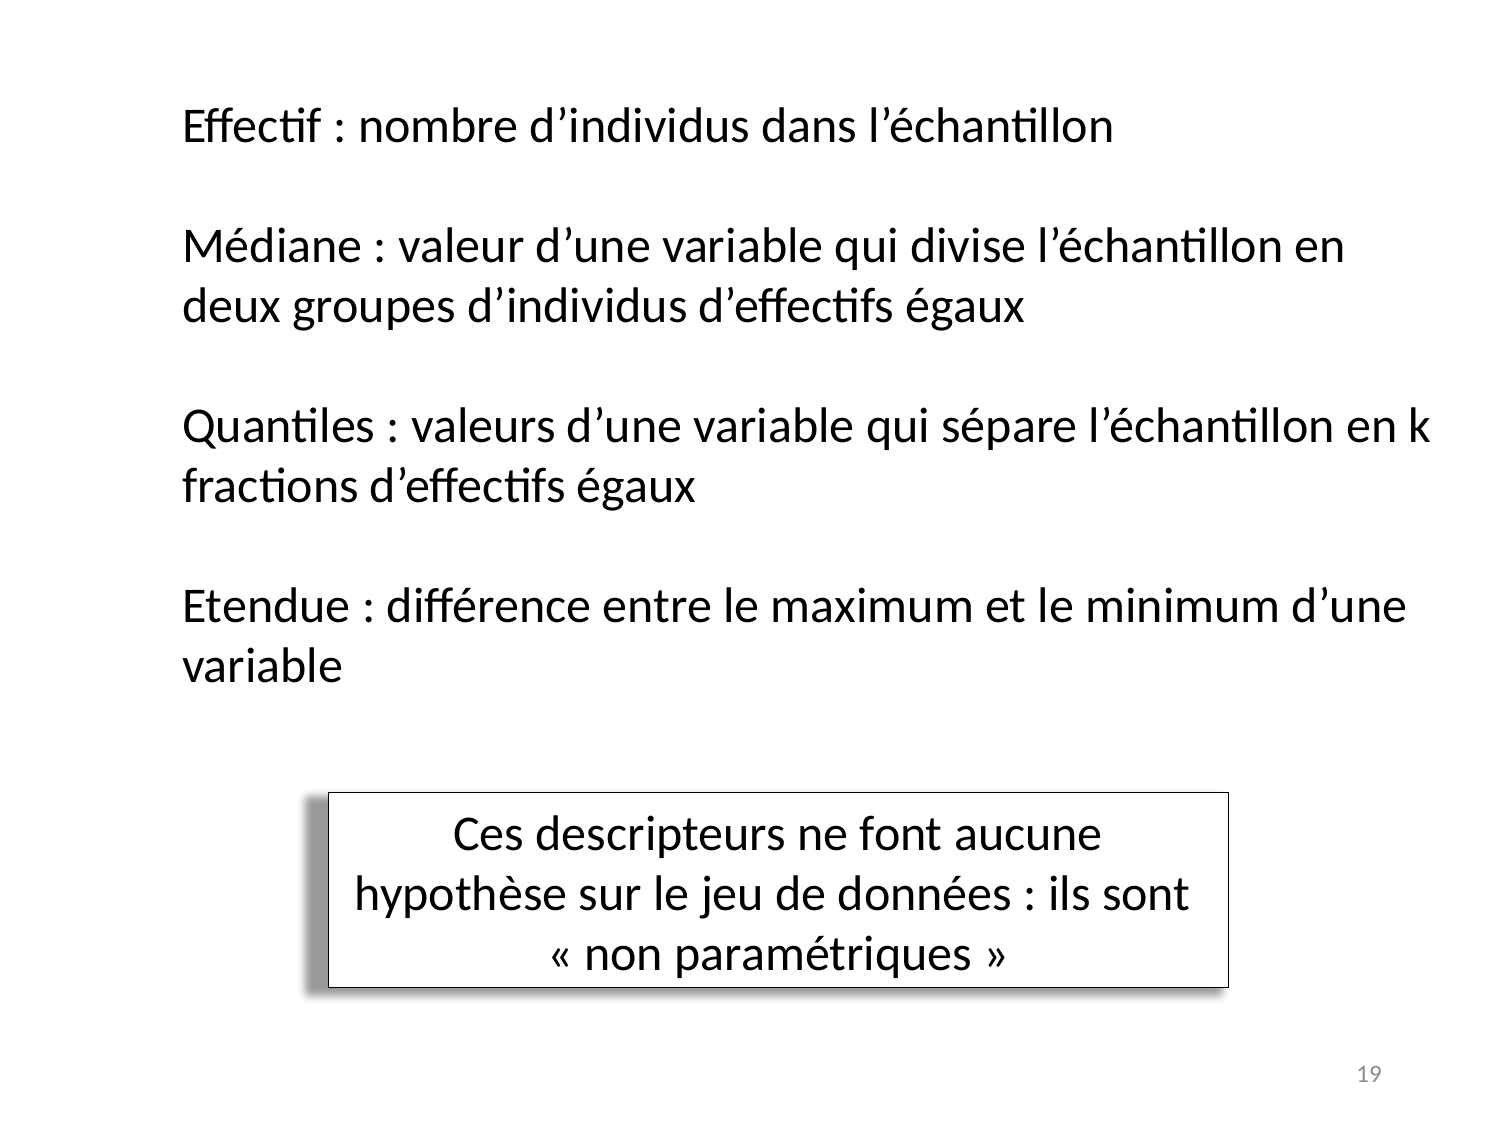

Effectif : nombre d’individus dans l’échantillon

Médiane : valeur d’une variable qui divise l’échantillon en deux groupes d’individus d’effectifs égaux

Quantiles : valeurs d’une variable qui sépare l’échantillon en k fractions d’effectifs égaux

Etendue : différence entre le maximum et le minimum d’une variable

Ces descripteurs ne font aucune hypothèse sur le jeu de données : ils sont
« non paramétriques »
19